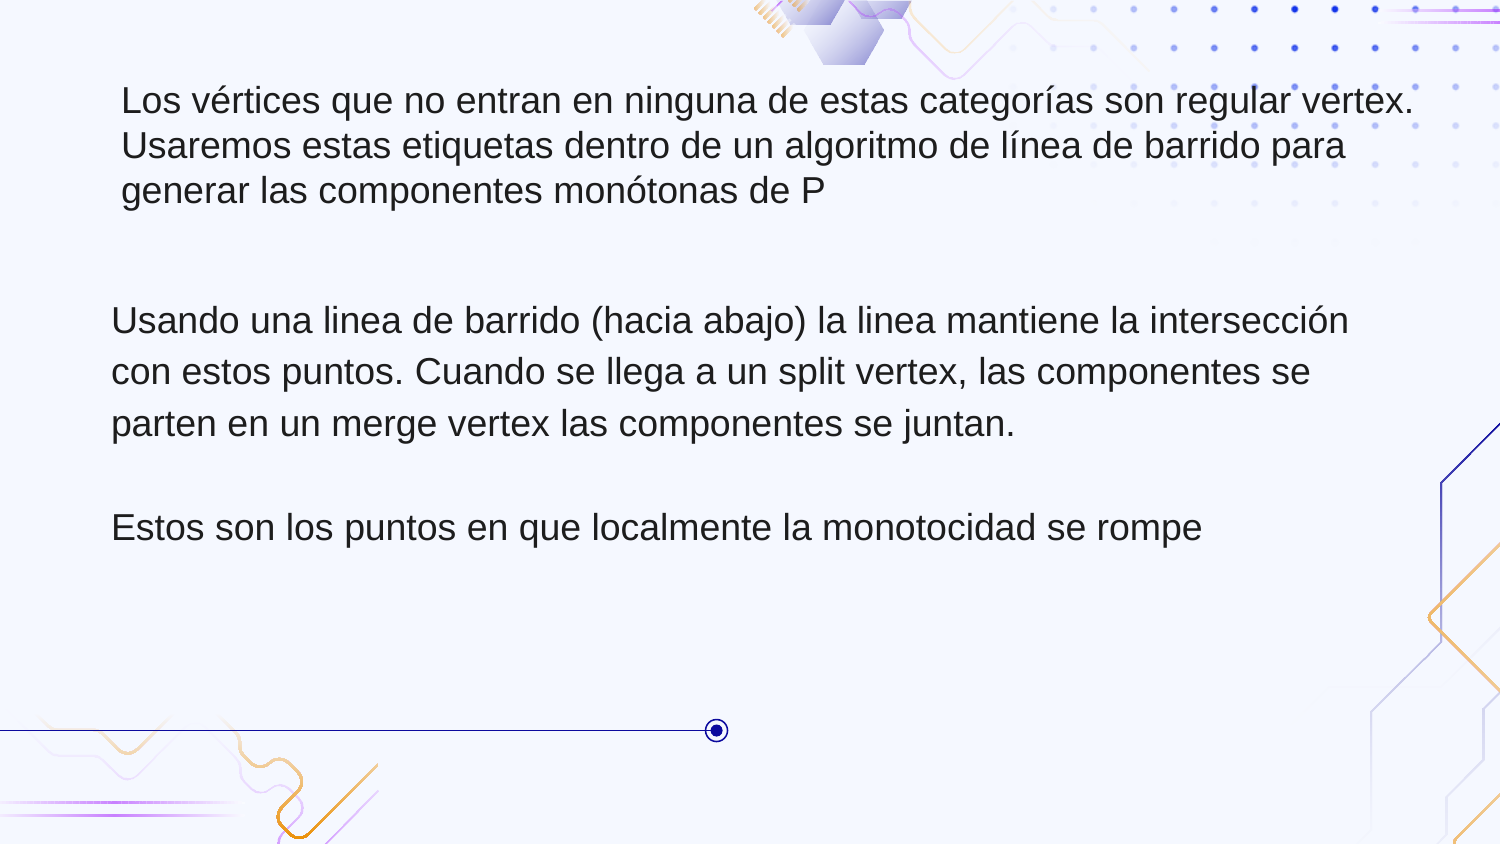

Los vértices que no entran en ninguna de estas categorías son regular vertex. Usaremos estas etiquetas dentro de un algoritmo de línea de barrido para generar las componentes monótonas de P
Usando una linea de barrido (hacia abajo) la linea mantiene la intersección con estos puntos. Cuando se llega a un split vertex, las componentes se parten en un merge vertex las componentes se juntan.

Estos son los puntos en que localmente la monotocidad se rompe